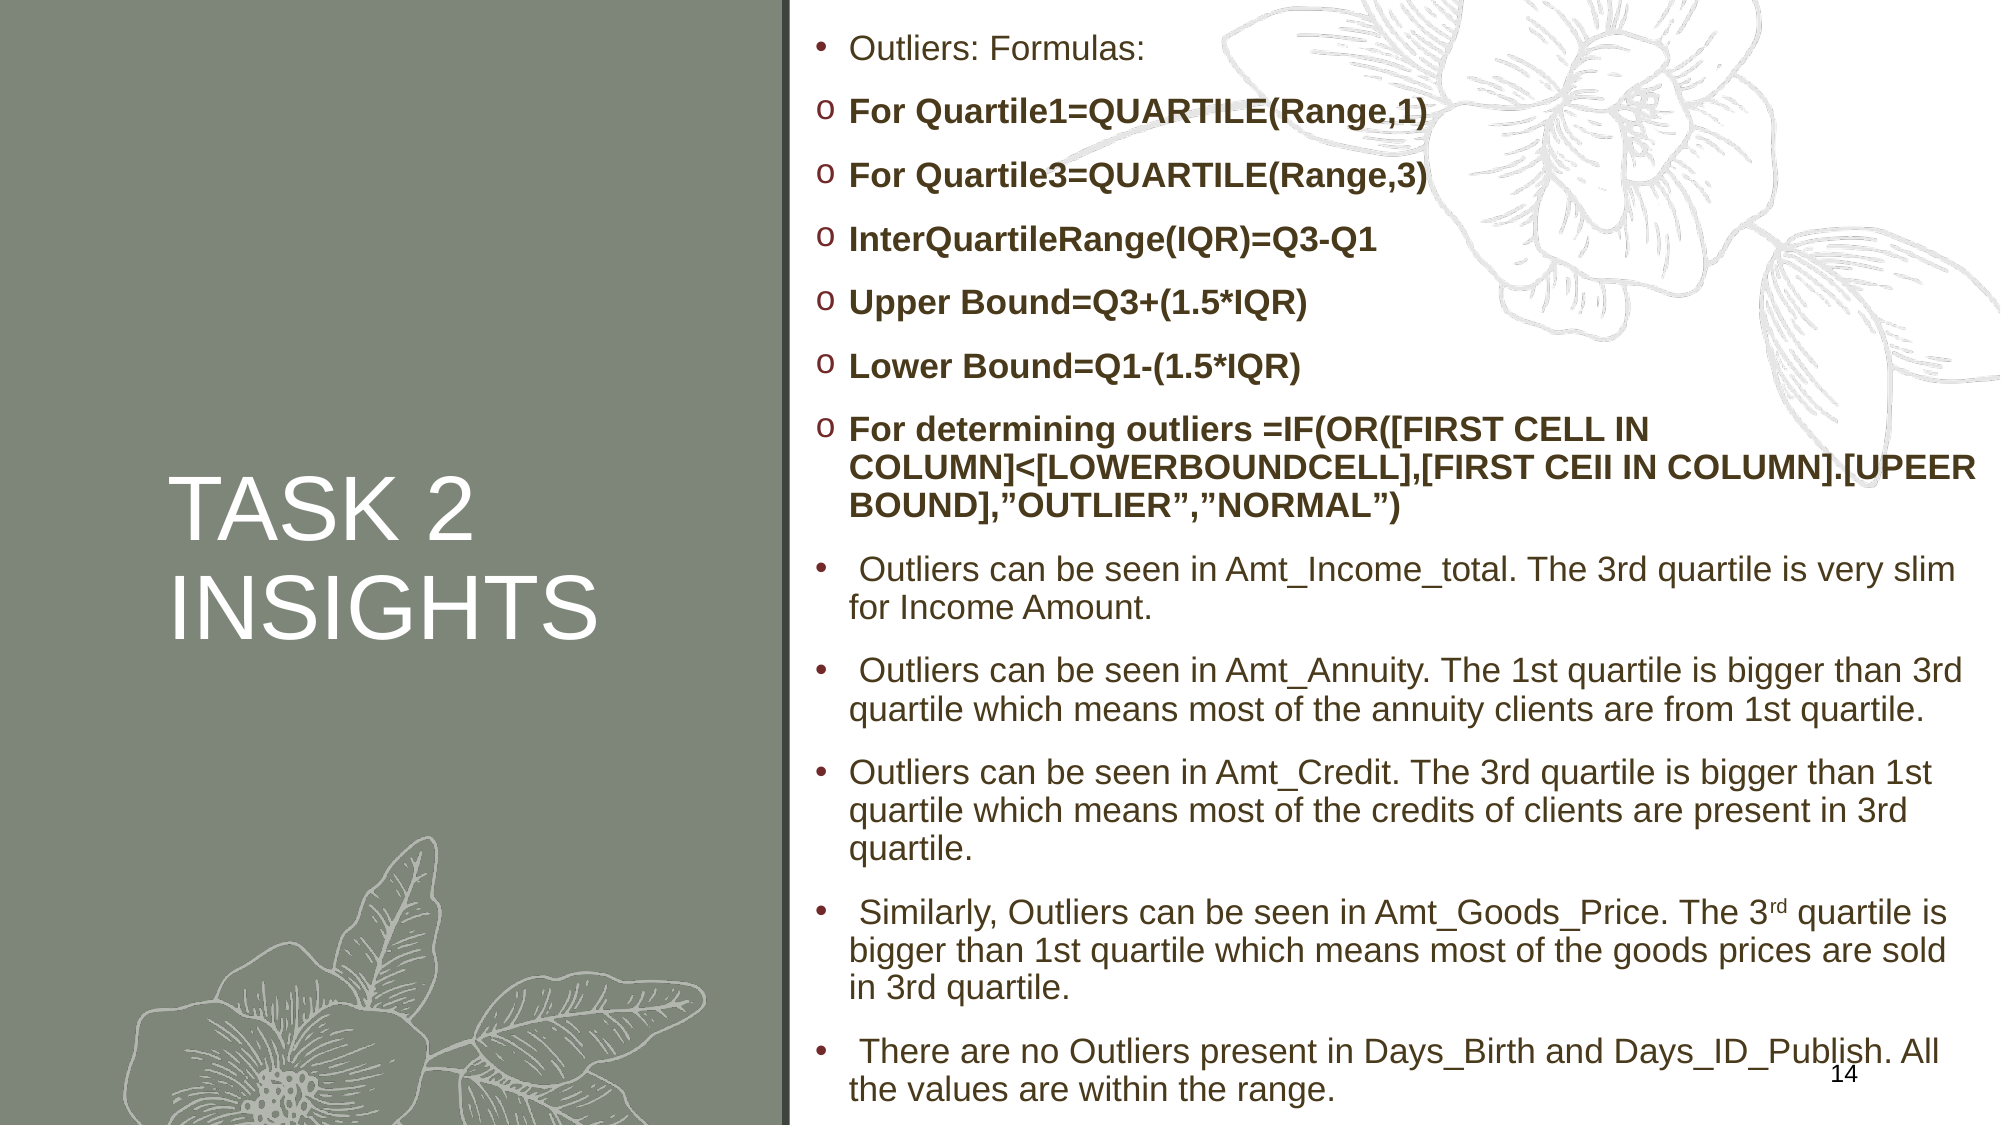

Outliers: Formulas:
For Quartile1=QUARTILE(Range,1)
For Quartile3=QUARTILE(Range,3)
InterQuartileRange(IQR)=Q3-Q1
Upper Bound=Q3+(1.5*IQR)
Lower Bound=Q1-(1.5*IQR)
For determining outliers =IF(OR([FIRST CELL IN COLUMN]<[LOWERBOUNDCELL],[FIRST CEII IN COLUMN].[UPEER BOUND],”OUTLIER”,”NORMAL”)
 Outliers can be seen in Amt_Income_total. The 3rd quartile is very slim for Income Amount.
 Outliers can be seen in Amt_Annuity. The 1st quartile is bigger than 3rd quartile which means most of the annuity clients are from 1st quartile.
Outliers can be seen in Amt_Credit. The 3rd quartile is bigger than 1st quartile which means most of the credits of clients are present in 3rd quartile.
 Similarly, Outliers can be seen in Amt_Goods_Price. The 3rd quartile is bigger than 1st quartile which means most of the goods prices are sold in 3rd quartile.
 There are no Outliers present in Days_Birth and Days_ID_Publish. All the values are within the range.
# TASK 2 INSIGHTS
14